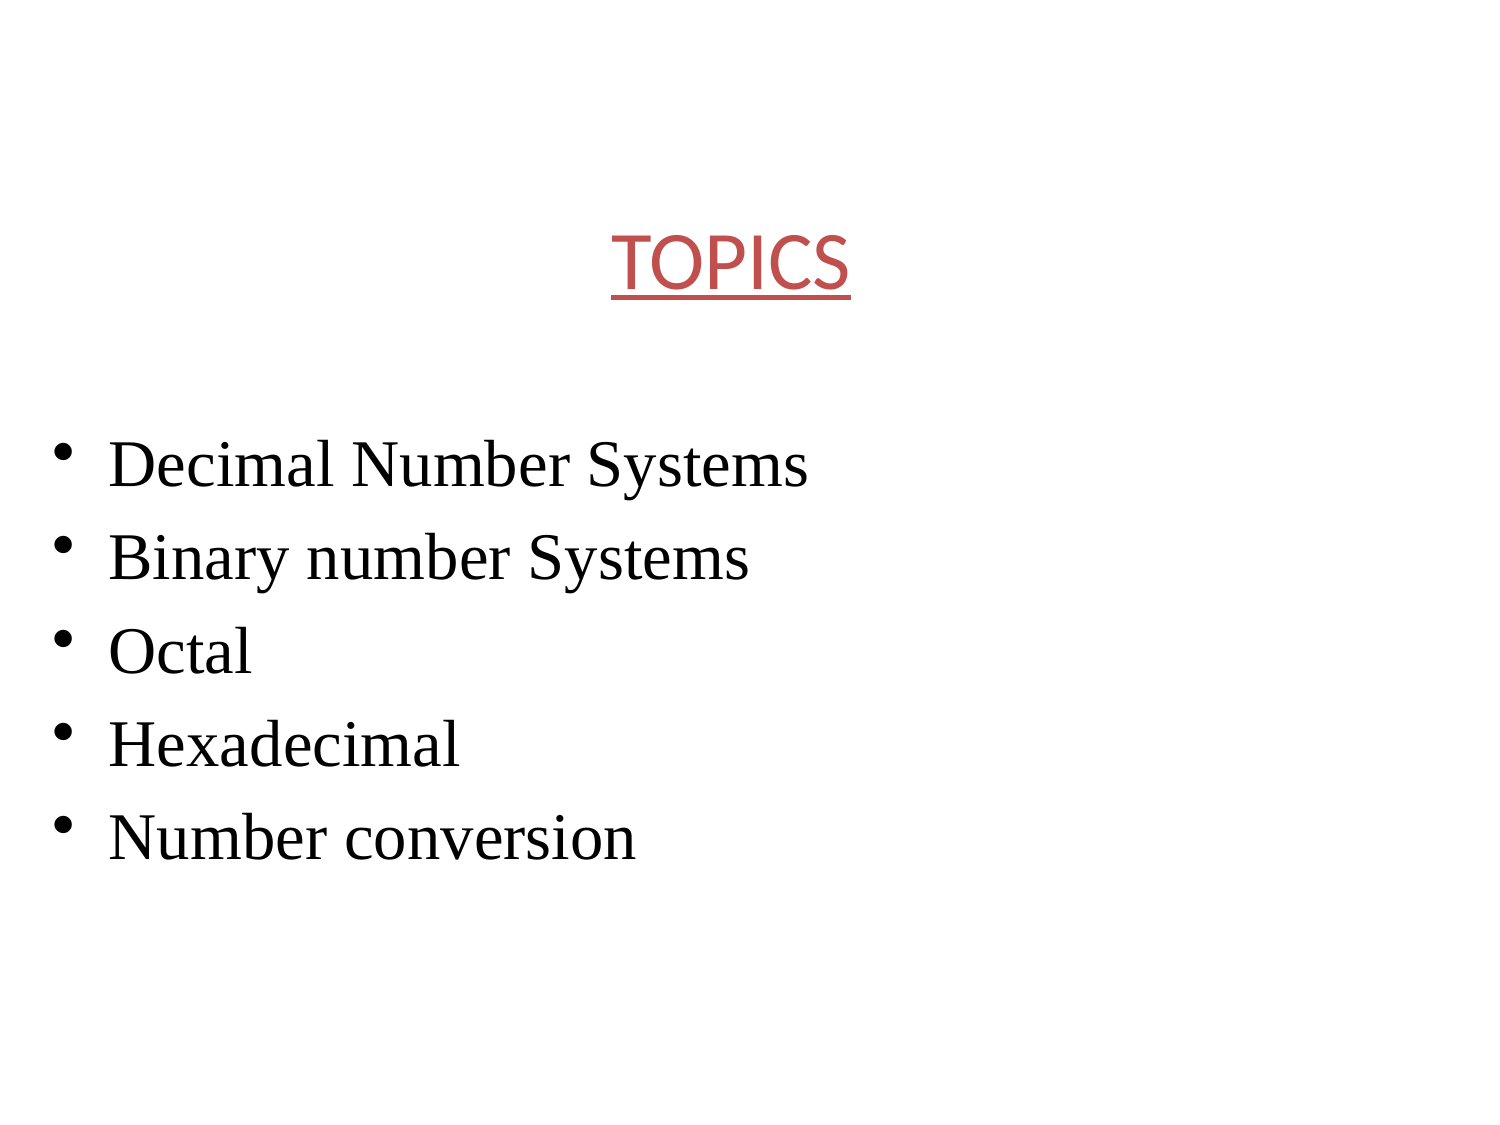

TOPICS
Decimal Number Systems
Binary number Systems
Octal
Hexadecimal
Number conversion